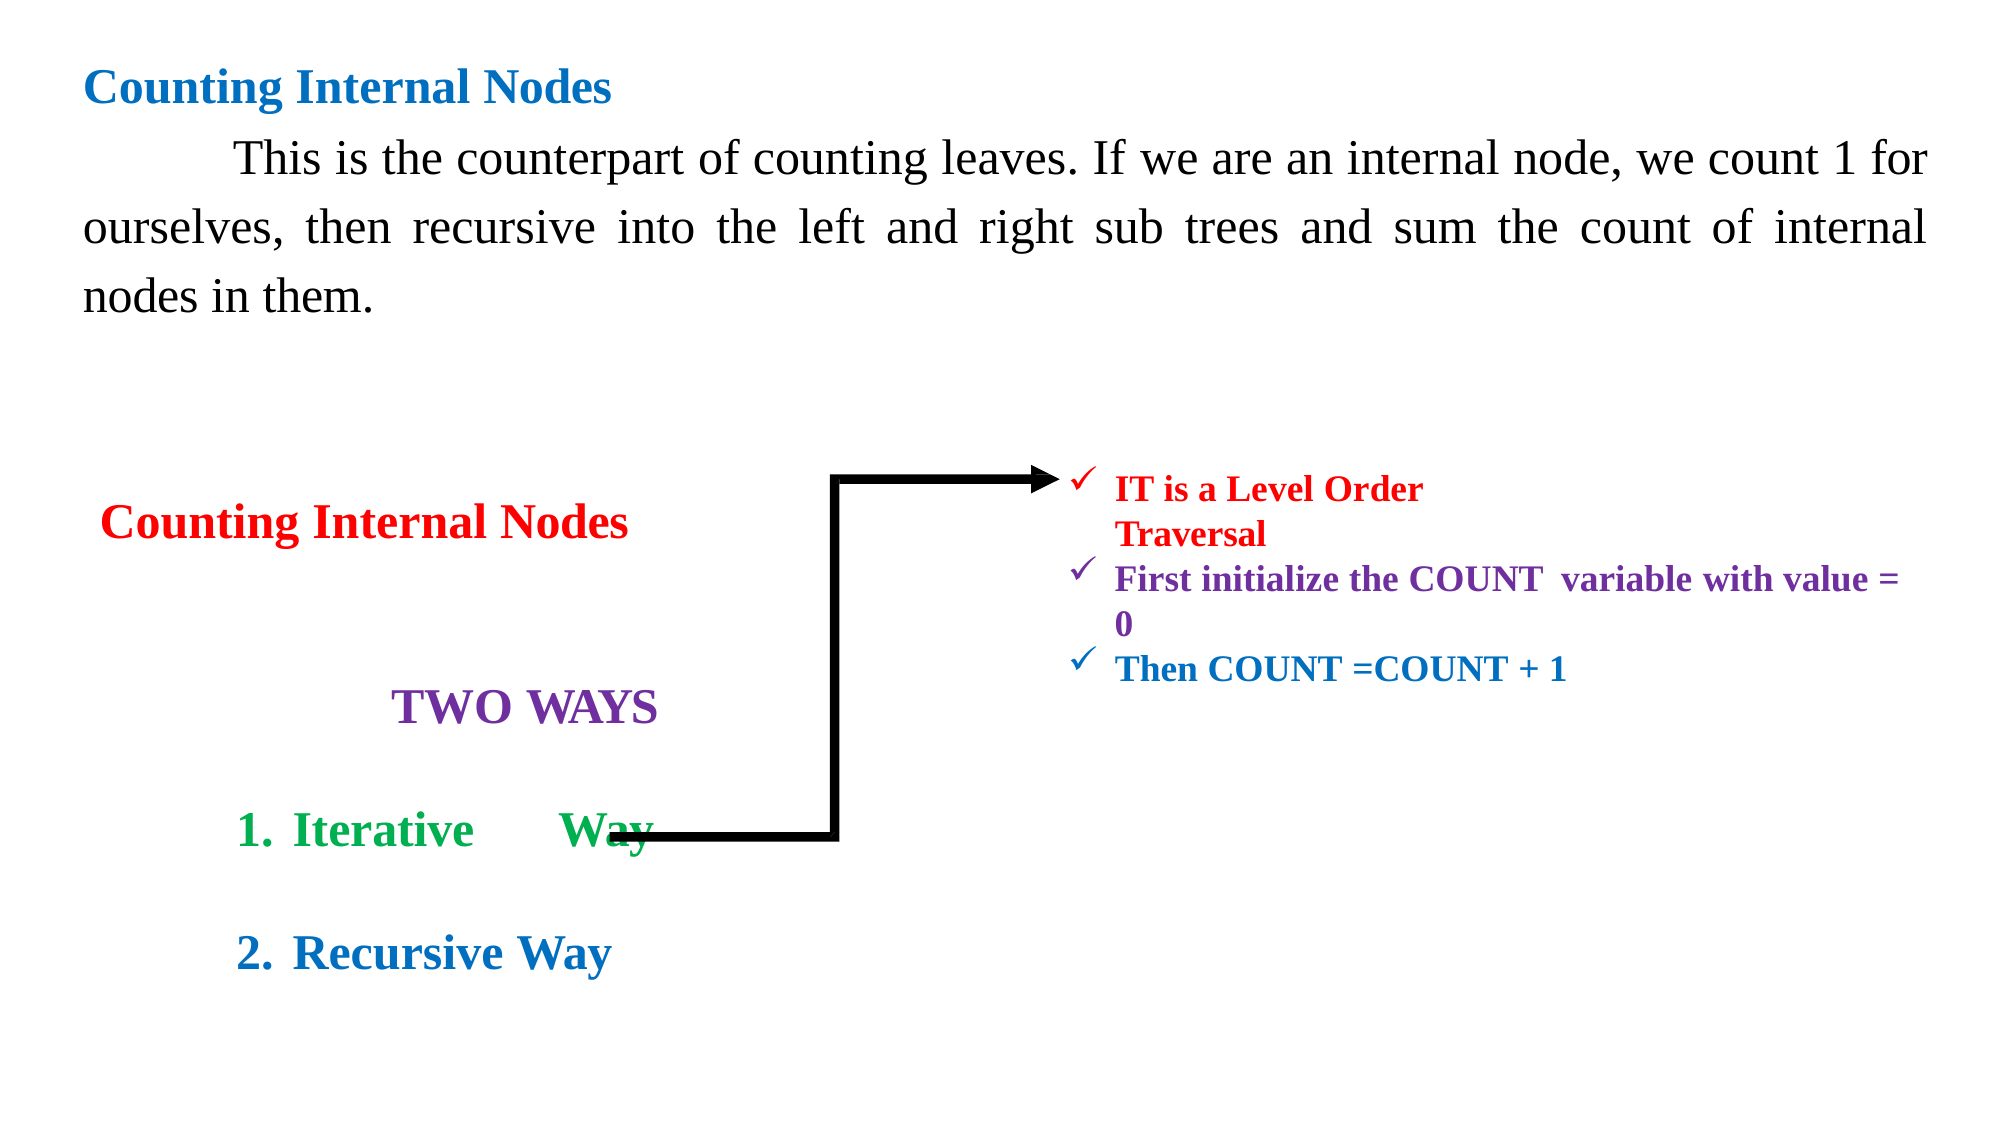

# Counting Internal Nodes
This is the counterpart of counting leaves. If we are an internal node, we count 1 for ourselves, then recursive into the left and right sub trees and sum the count of internal nodes in them.
IT is a Level Order Traversal

Counting Internal Nodes
First initialize the COUNT variable with value = 0
Then COUNT =COUNT + 1
TWO WAYS

Iterative	Way

Recursive Way